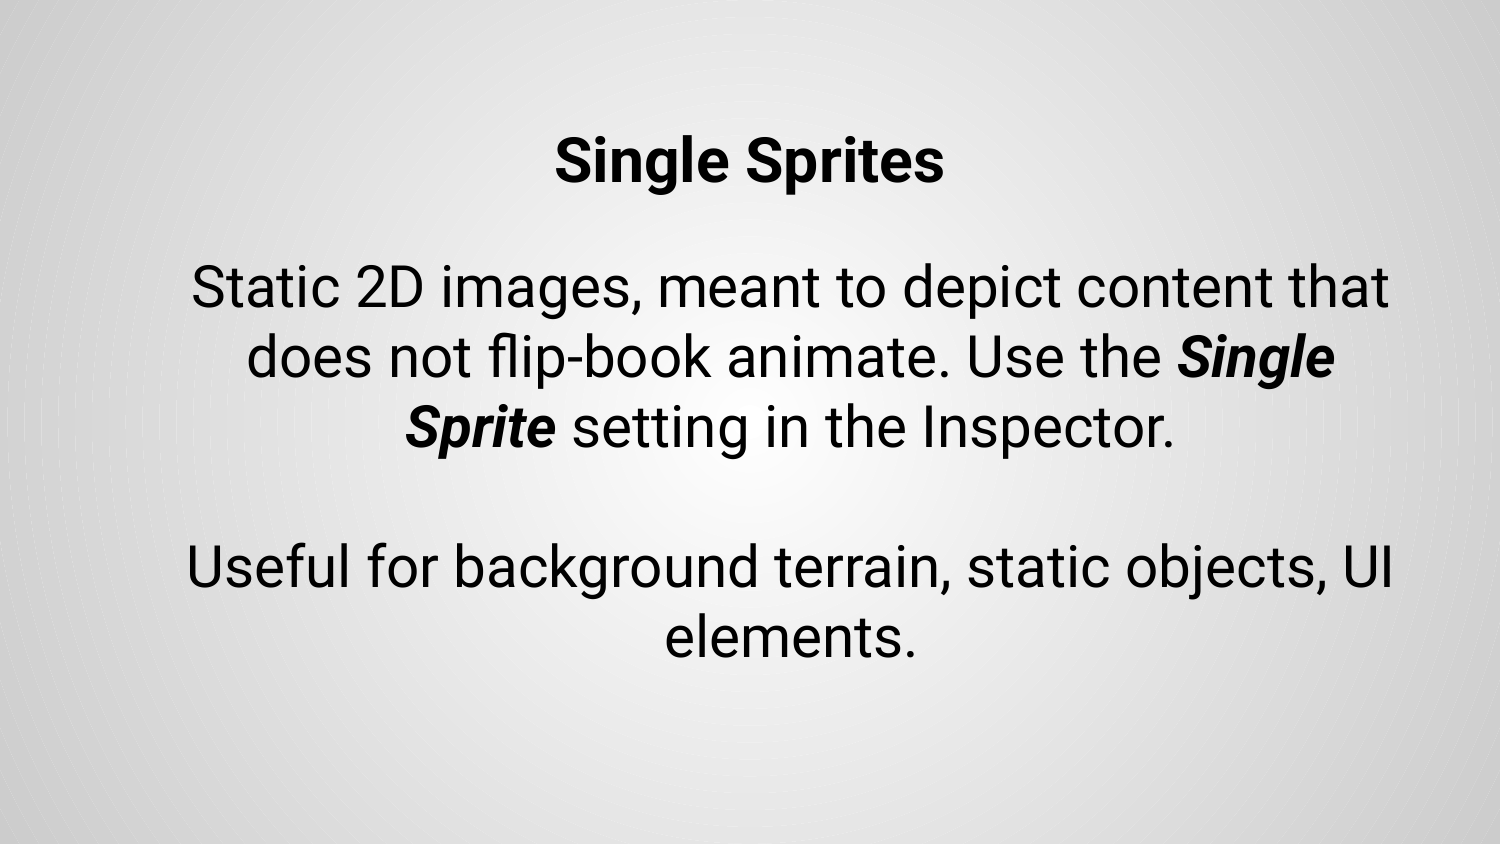

Single Sprites
Static 2D images, meant to depict content that does not flip-book animate. Use the Single Sprite setting in the Inspector.

Useful for background terrain, static objects, UI elements.